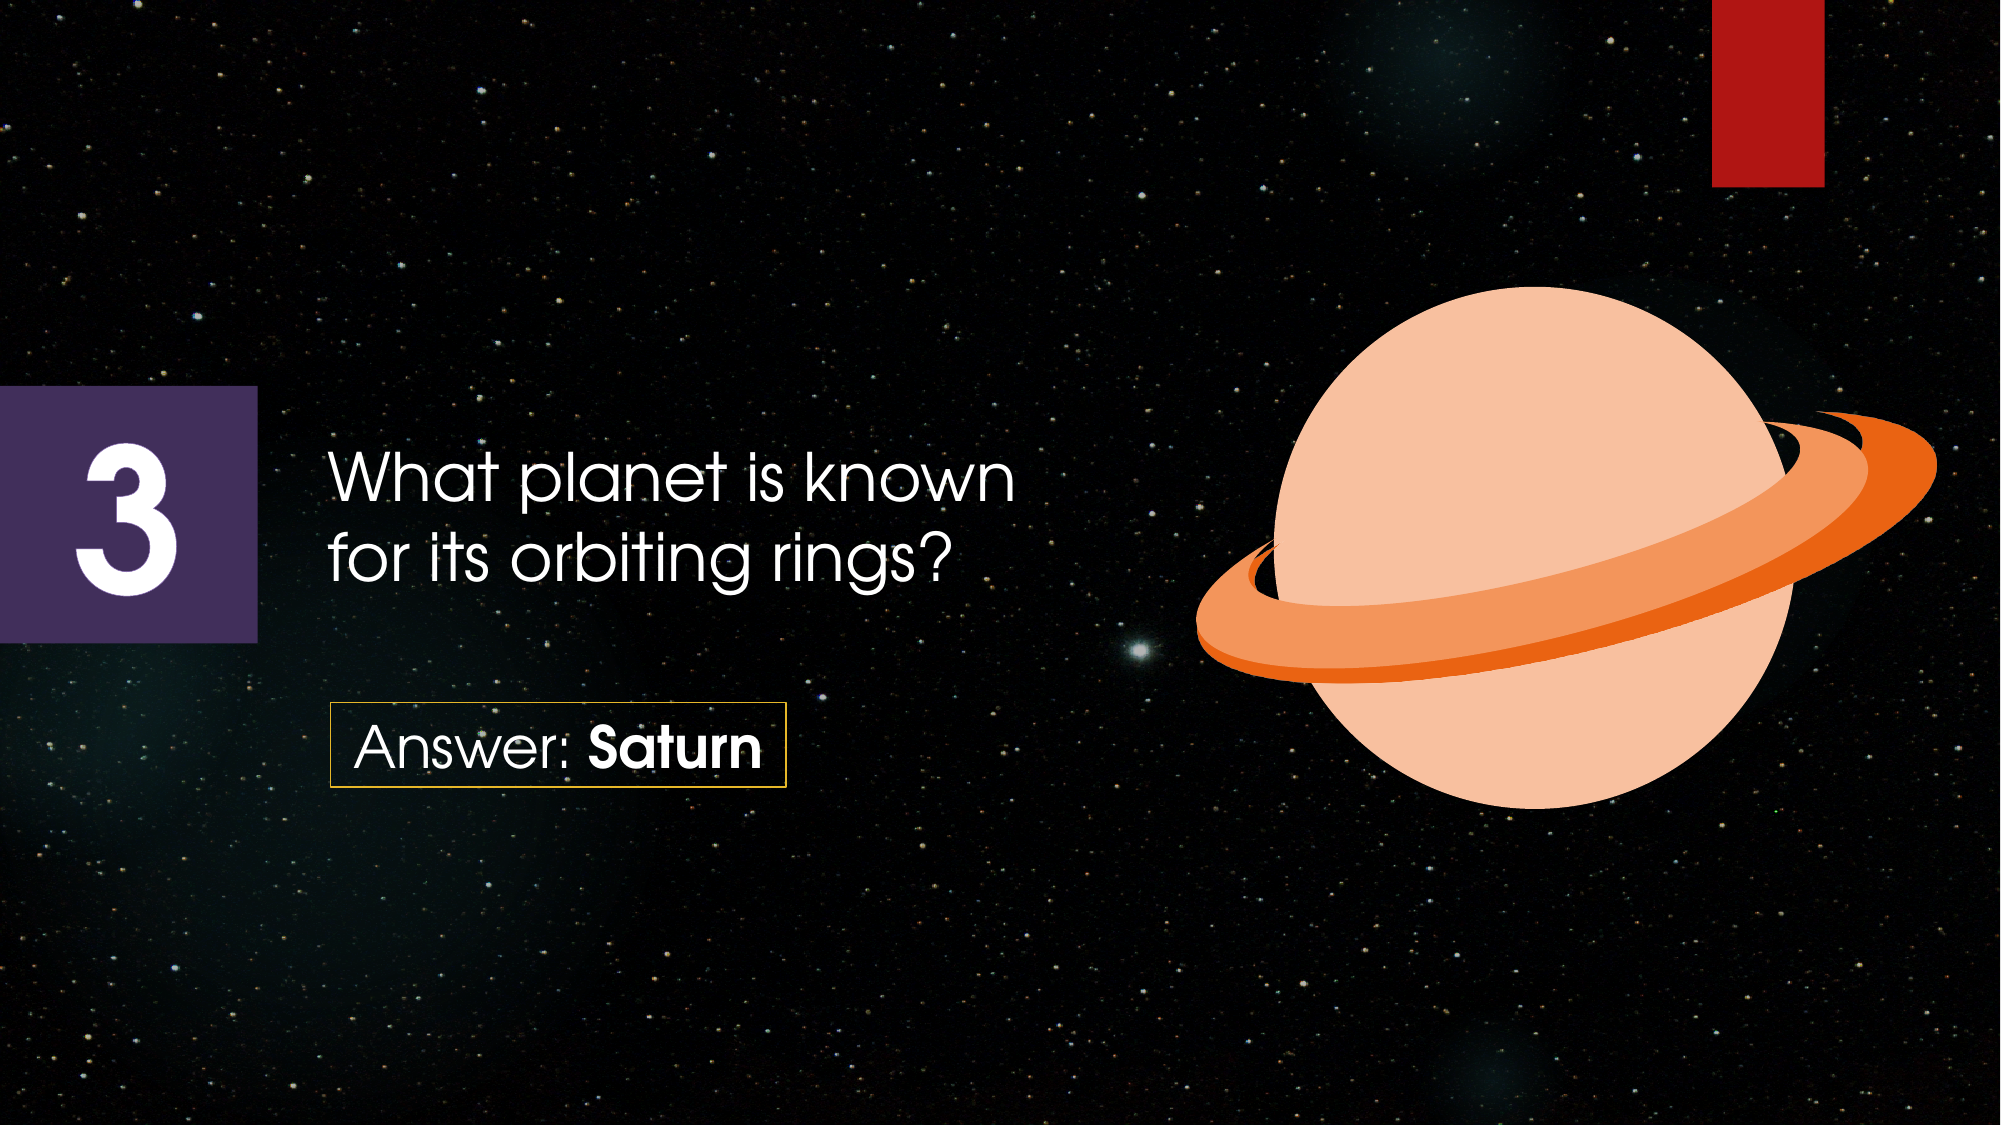

3
What planet is known for its orbiting rings?

Answer: Saturn